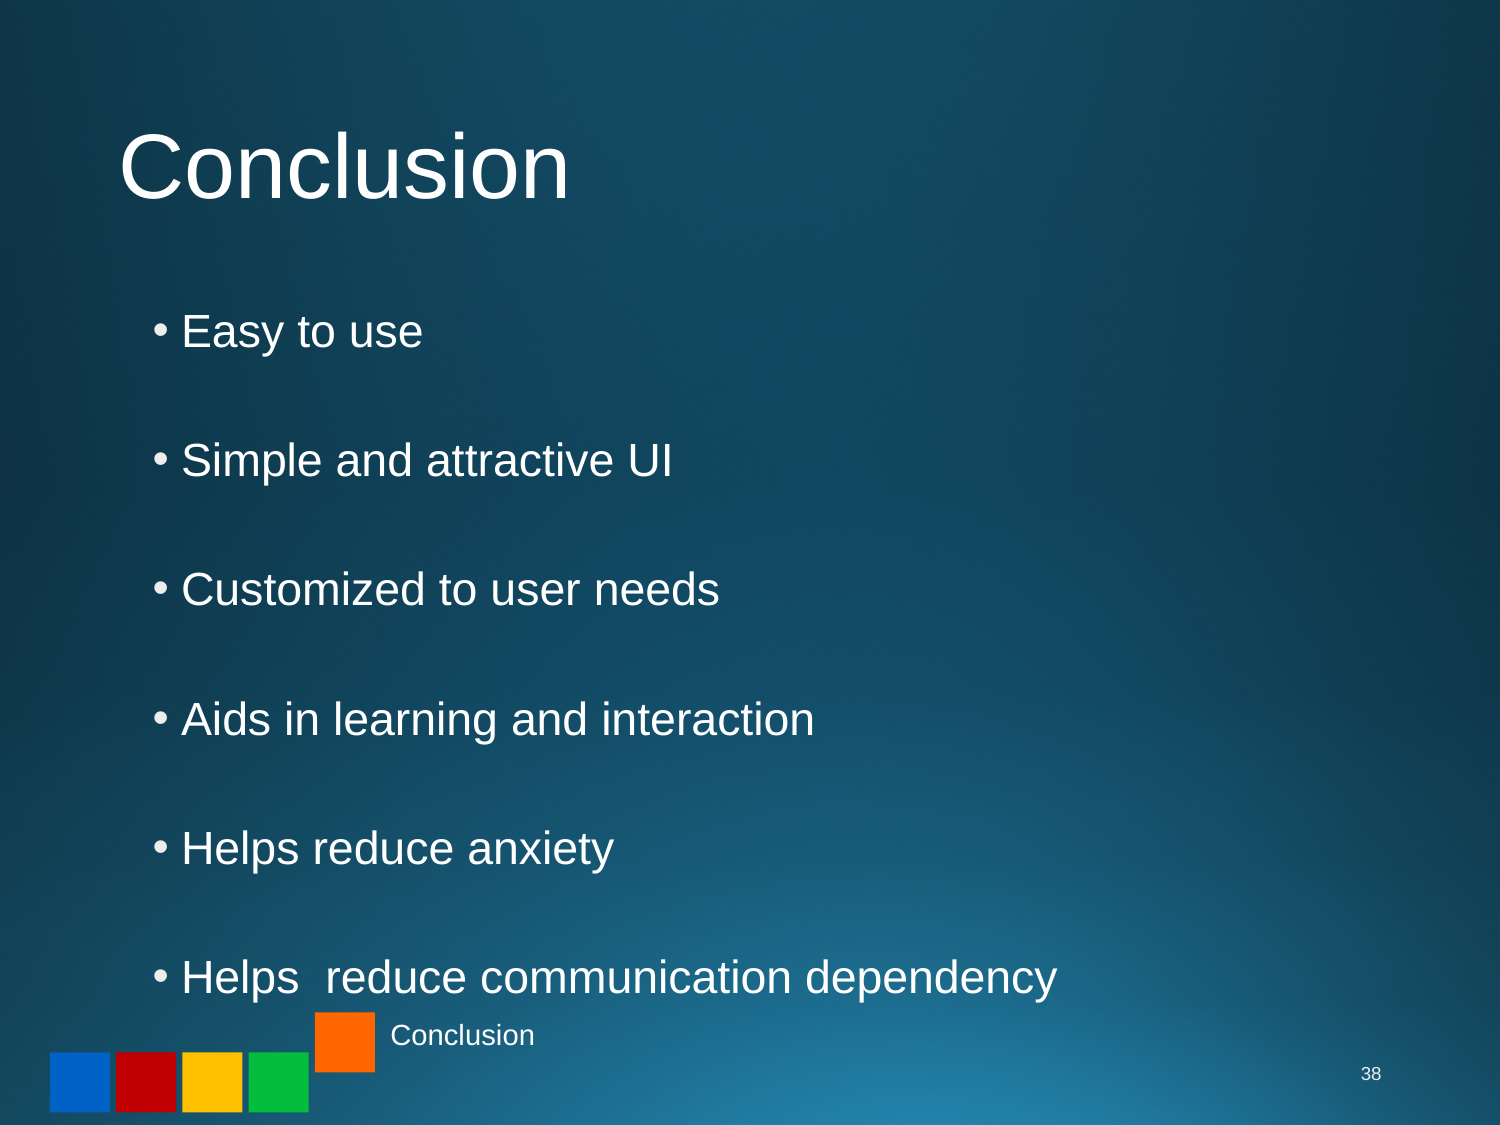

# Conclusion
Easy to use

Simple and attractive UI

Customized to user needs

Aids in learning and interaction

Helps reduce anxiety

Helps  reduce communication dependency

38